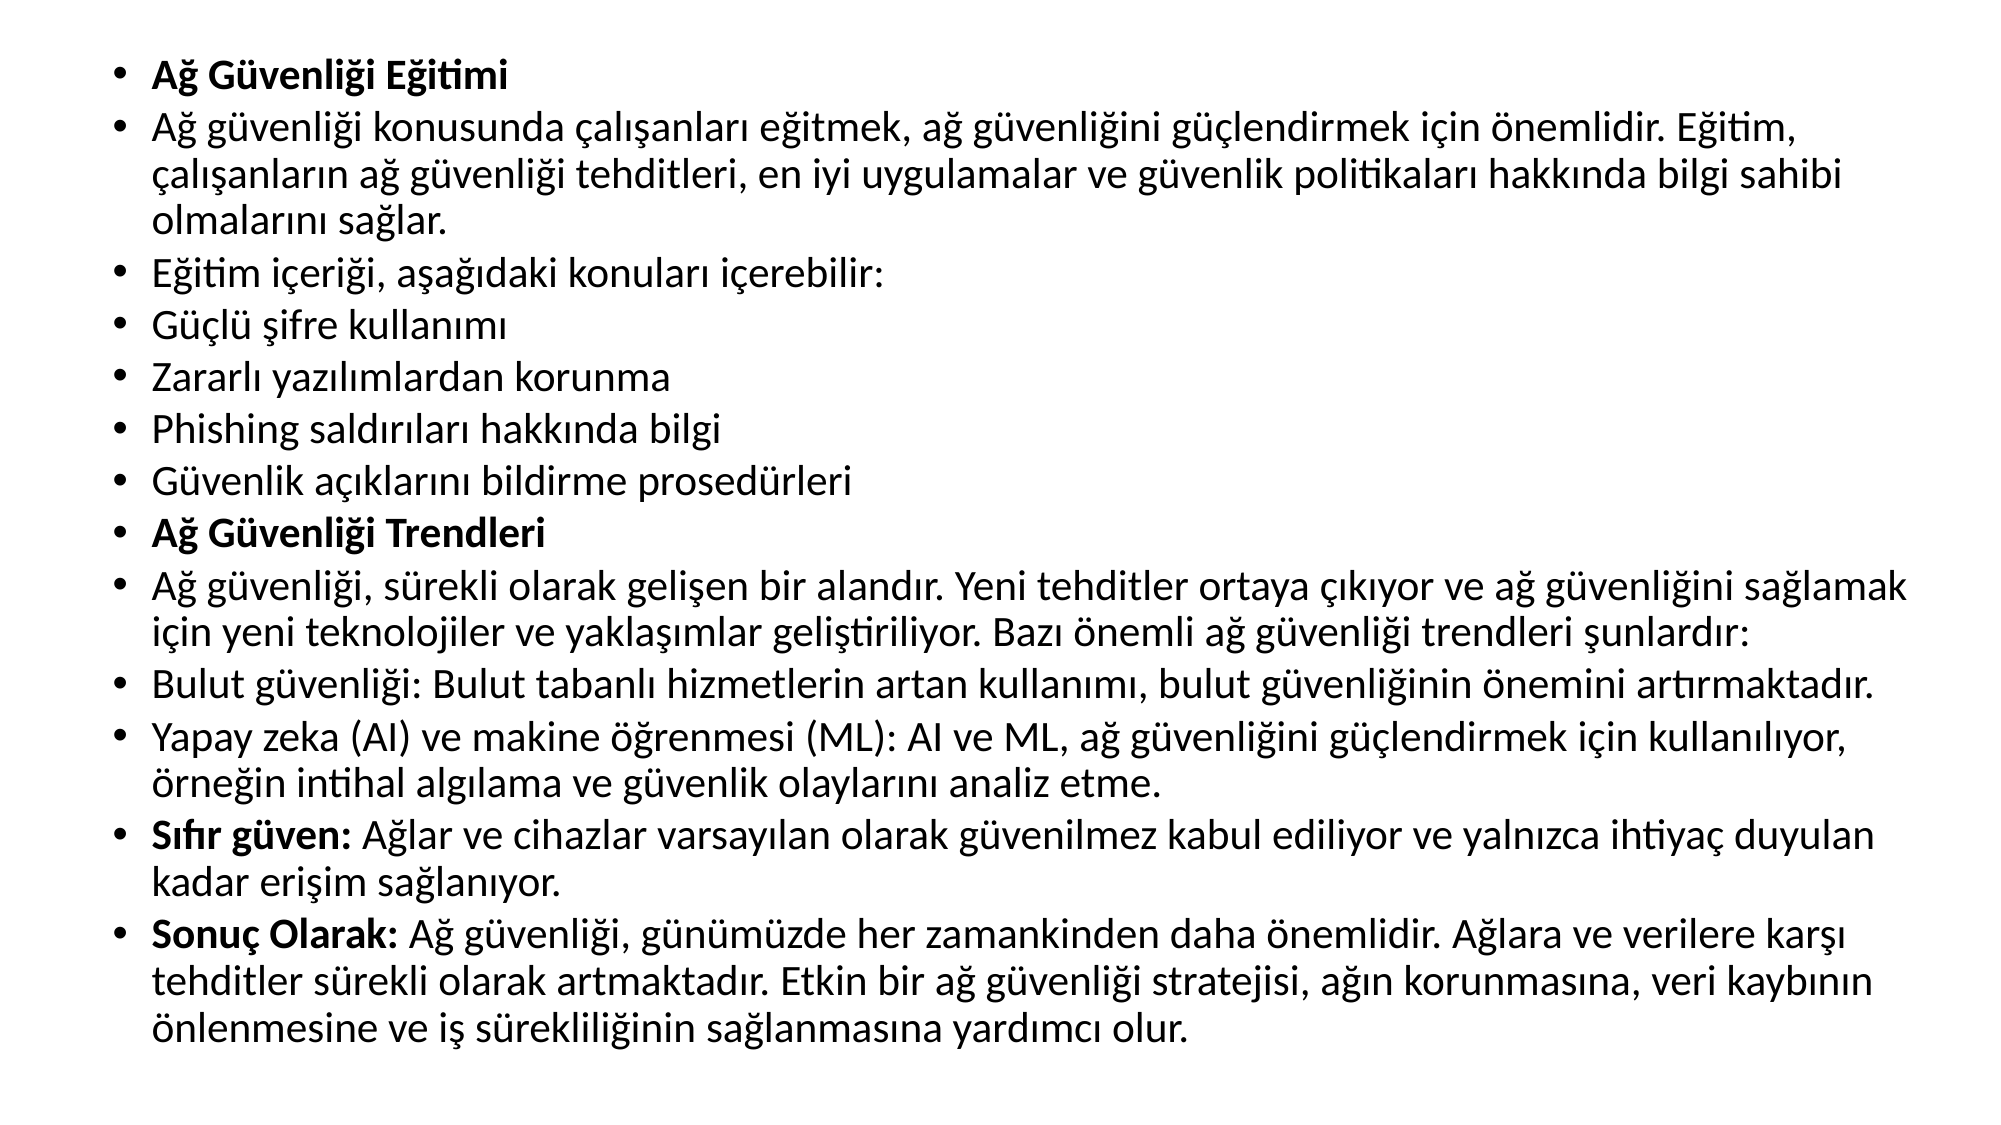

Ağ Güvenliği Eğitimi
Ağ güvenliği konusunda çalışanları eğitmek, ağ güvenliğini güçlendirmek için önemlidir. Eğitim, çalışanların ağ güvenliği tehditleri, en iyi uygulamalar ve güvenlik politikaları hakkında bilgi sahibi olmalarını sağlar.
Eğitim içeriği, aşağıdaki konuları içerebilir:
Güçlü şifre kullanımı
Zararlı yazılımlardan korunma
Phishing saldırıları hakkında bilgi
Güvenlik açıklarını bildirme prosedürleri
Ağ Güvenliği Trendleri
Ağ güvenliği, sürekli olarak gelişen bir alandır. Yeni tehditler ortaya çıkıyor ve ağ güvenliğini sağlamak için yeni teknolojiler ve yaklaşımlar geliştiriliyor. Bazı önemli ağ güvenliği trendleri şunlardır:
Bulut güvenliği: Bulut tabanlı hizmetlerin artan kullanımı, bulut güvenliğinin önemini artırmaktadır.
Yapay zeka (AI) ve makine öğrenmesi (ML): AI ve ML, ağ güvenliğini güçlendirmek için kullanılıyor, örneğin intihal algılama ve güvenlik olaylarını analiz etme.
Sıfır güven: Ağlar ve cihazlar varsayılan olarak güvenilmez kabul ediliyor ve yalnızca ihtiyaç duyulan kadar erişim sağlanıyor.
Sonuç Olarak: Ağ güvenliği, günümüzde her zamankinden daha önemlidir. Ağlara ve verilere karşı tehditler sürekli olarak artmaktadır. Etkin bir ağ güvenliği stratejisi, ağın korunmasına, veri kaybının önlenmesine ve iş sürekliliğinin sağlanmasına yardımcı olur.